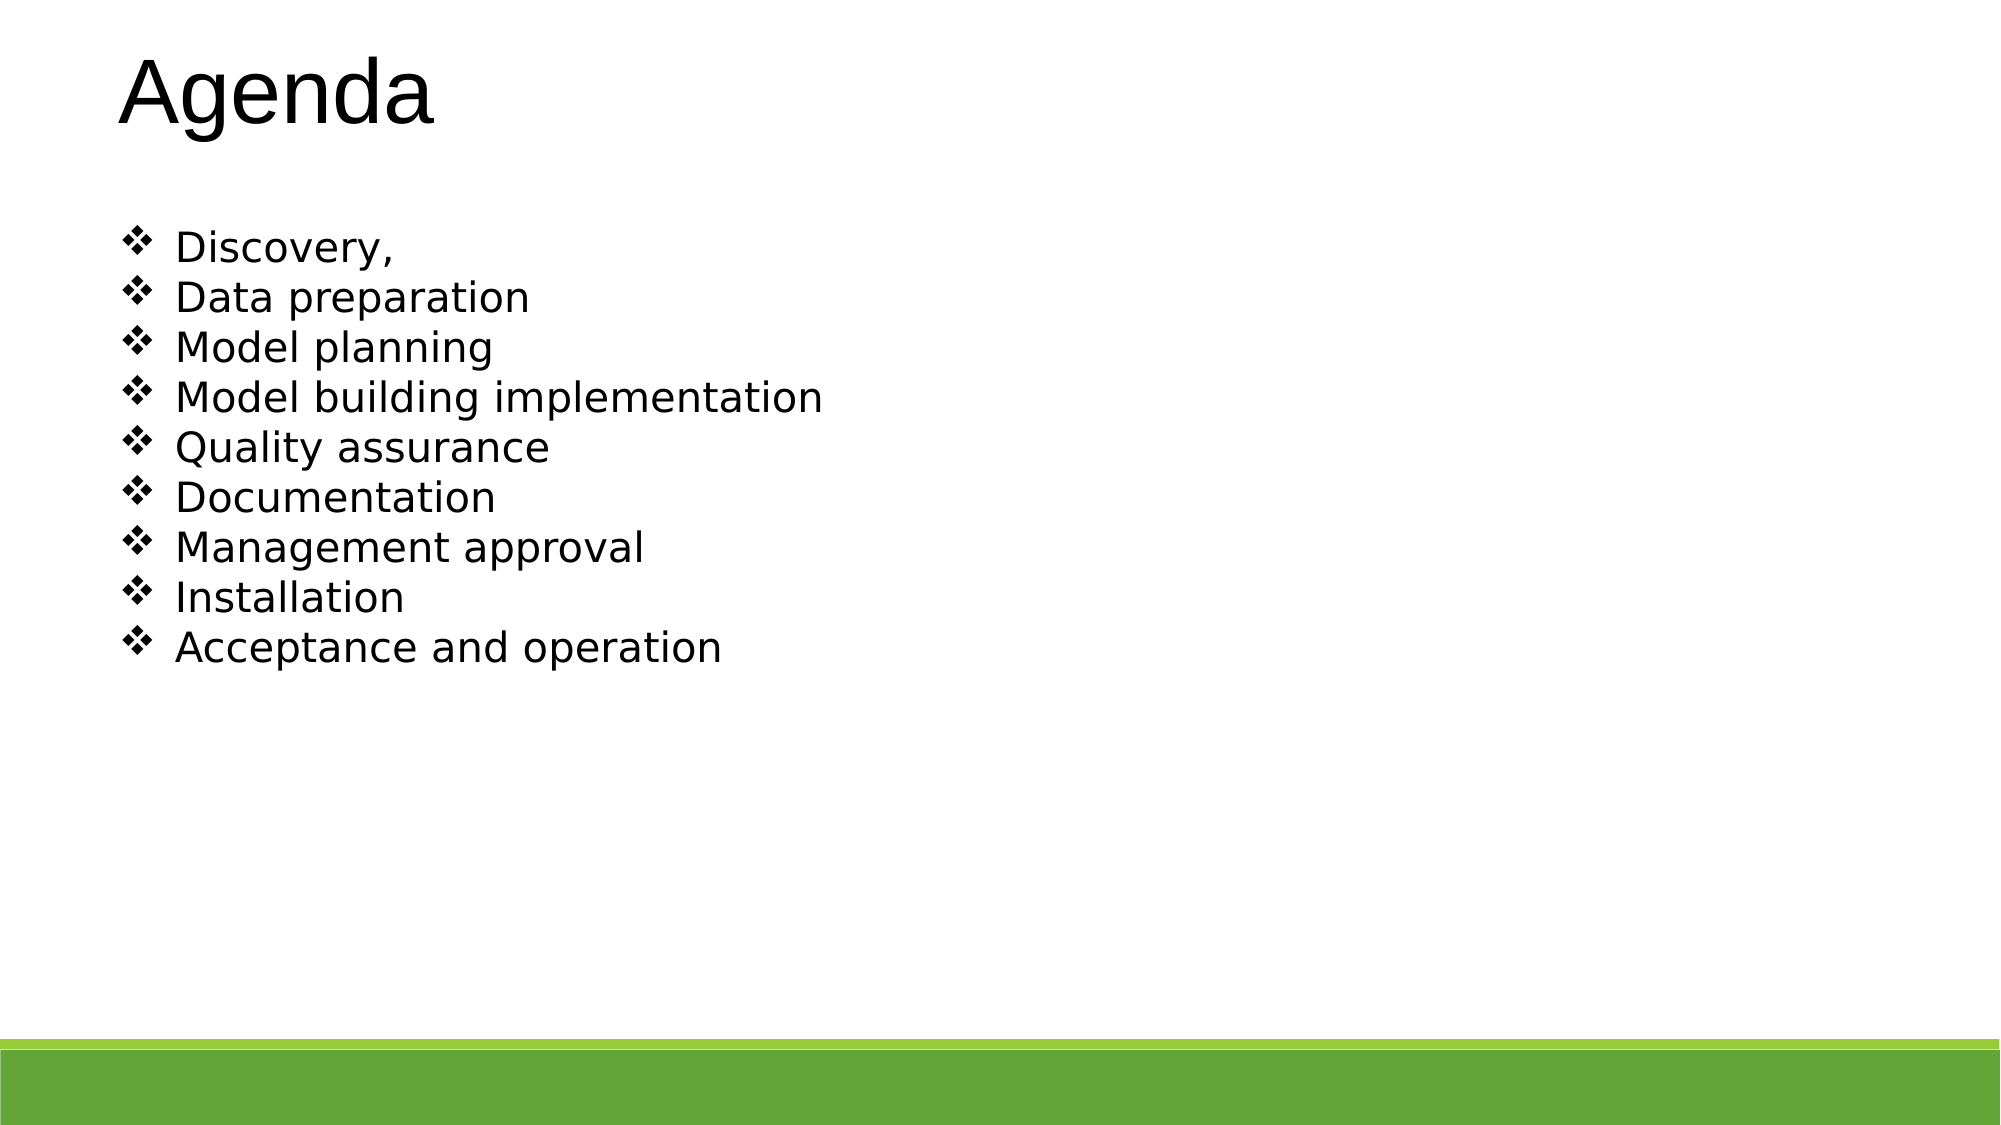

Agenda
Discovery,
Data preparation
Model planning
Model building implementation
Quality assurance
Documentation
Management approval
Installation
Acceptance and operation